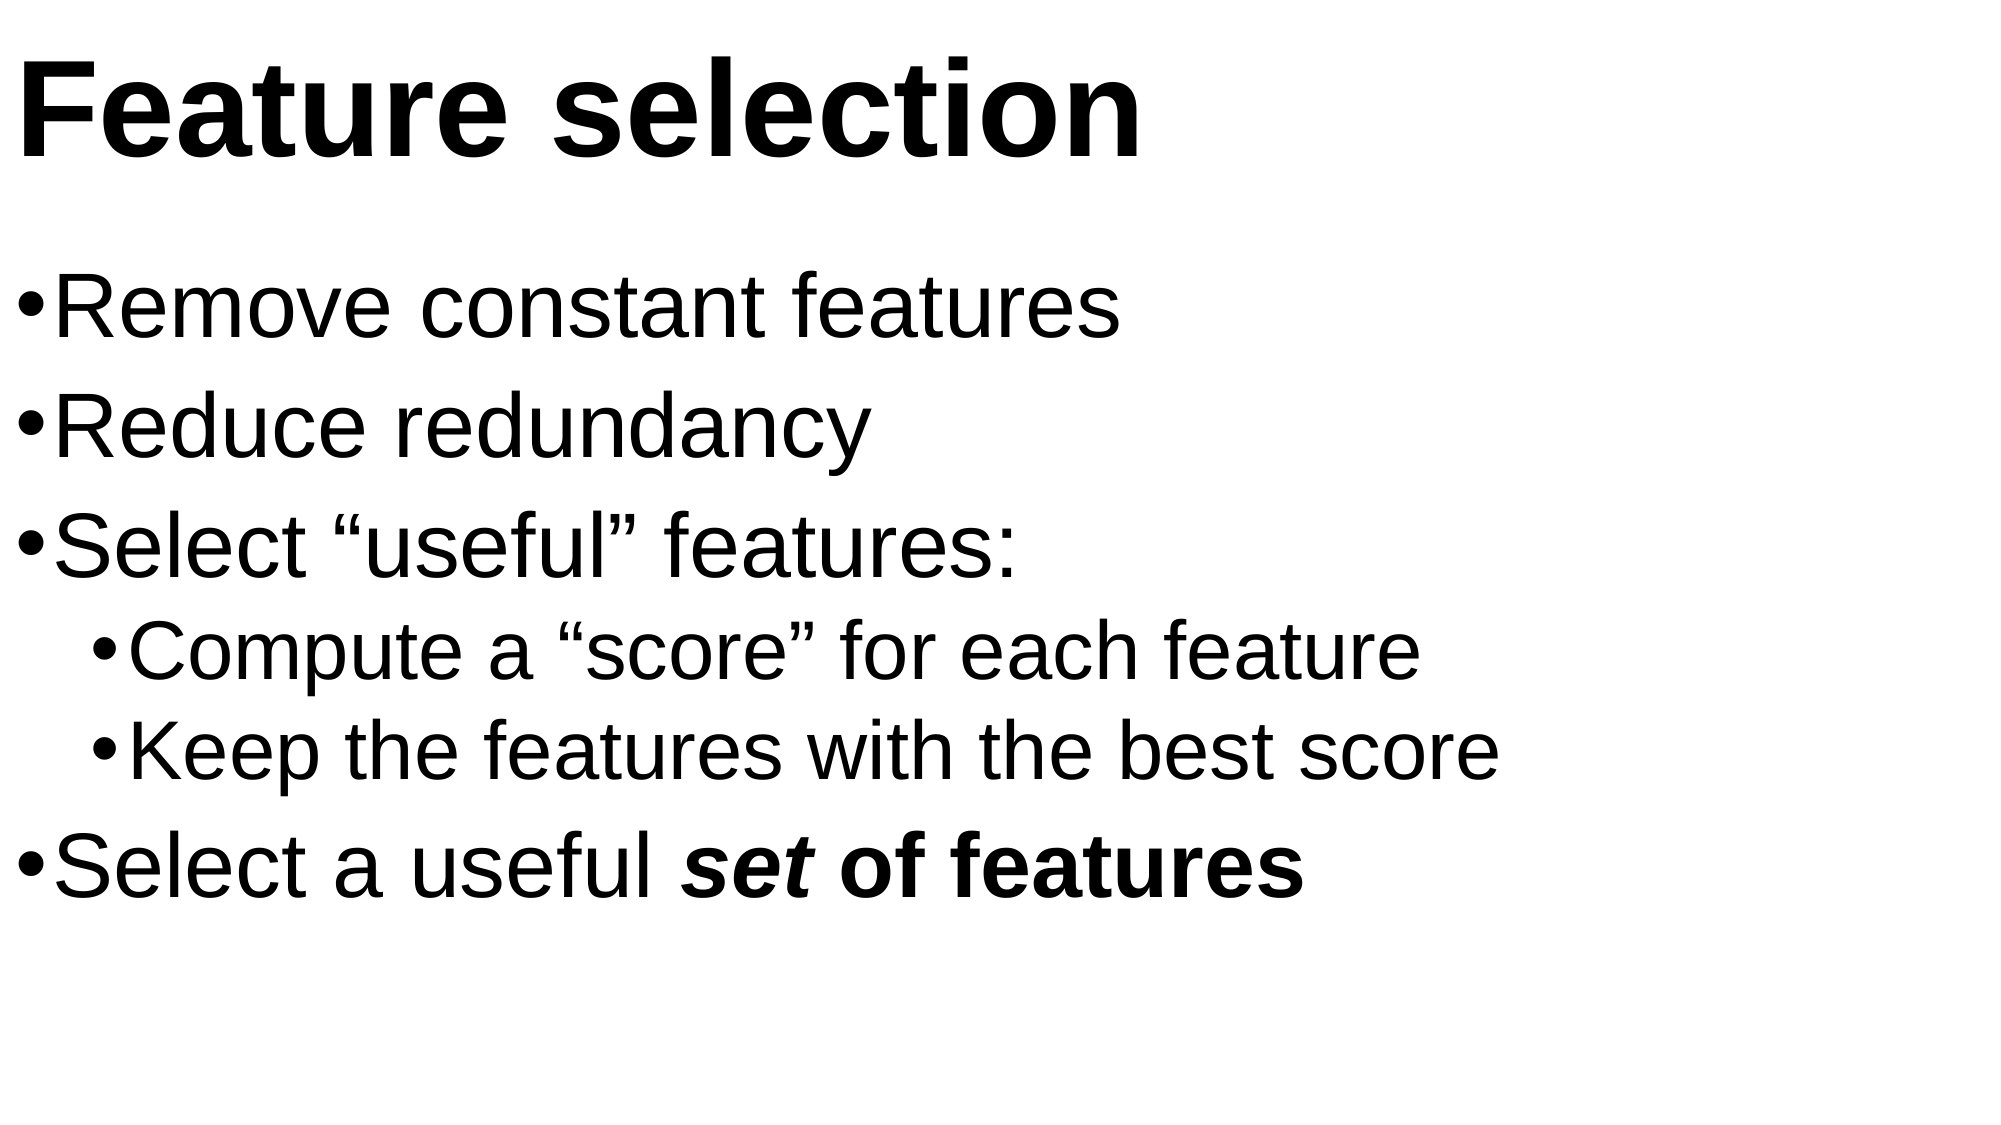

# Feature selection
Remove constant features
Reduce redundancy
Select “useful” features:
Compute a “score” for each feature
Keep the features with the best score
Select a useful set of features